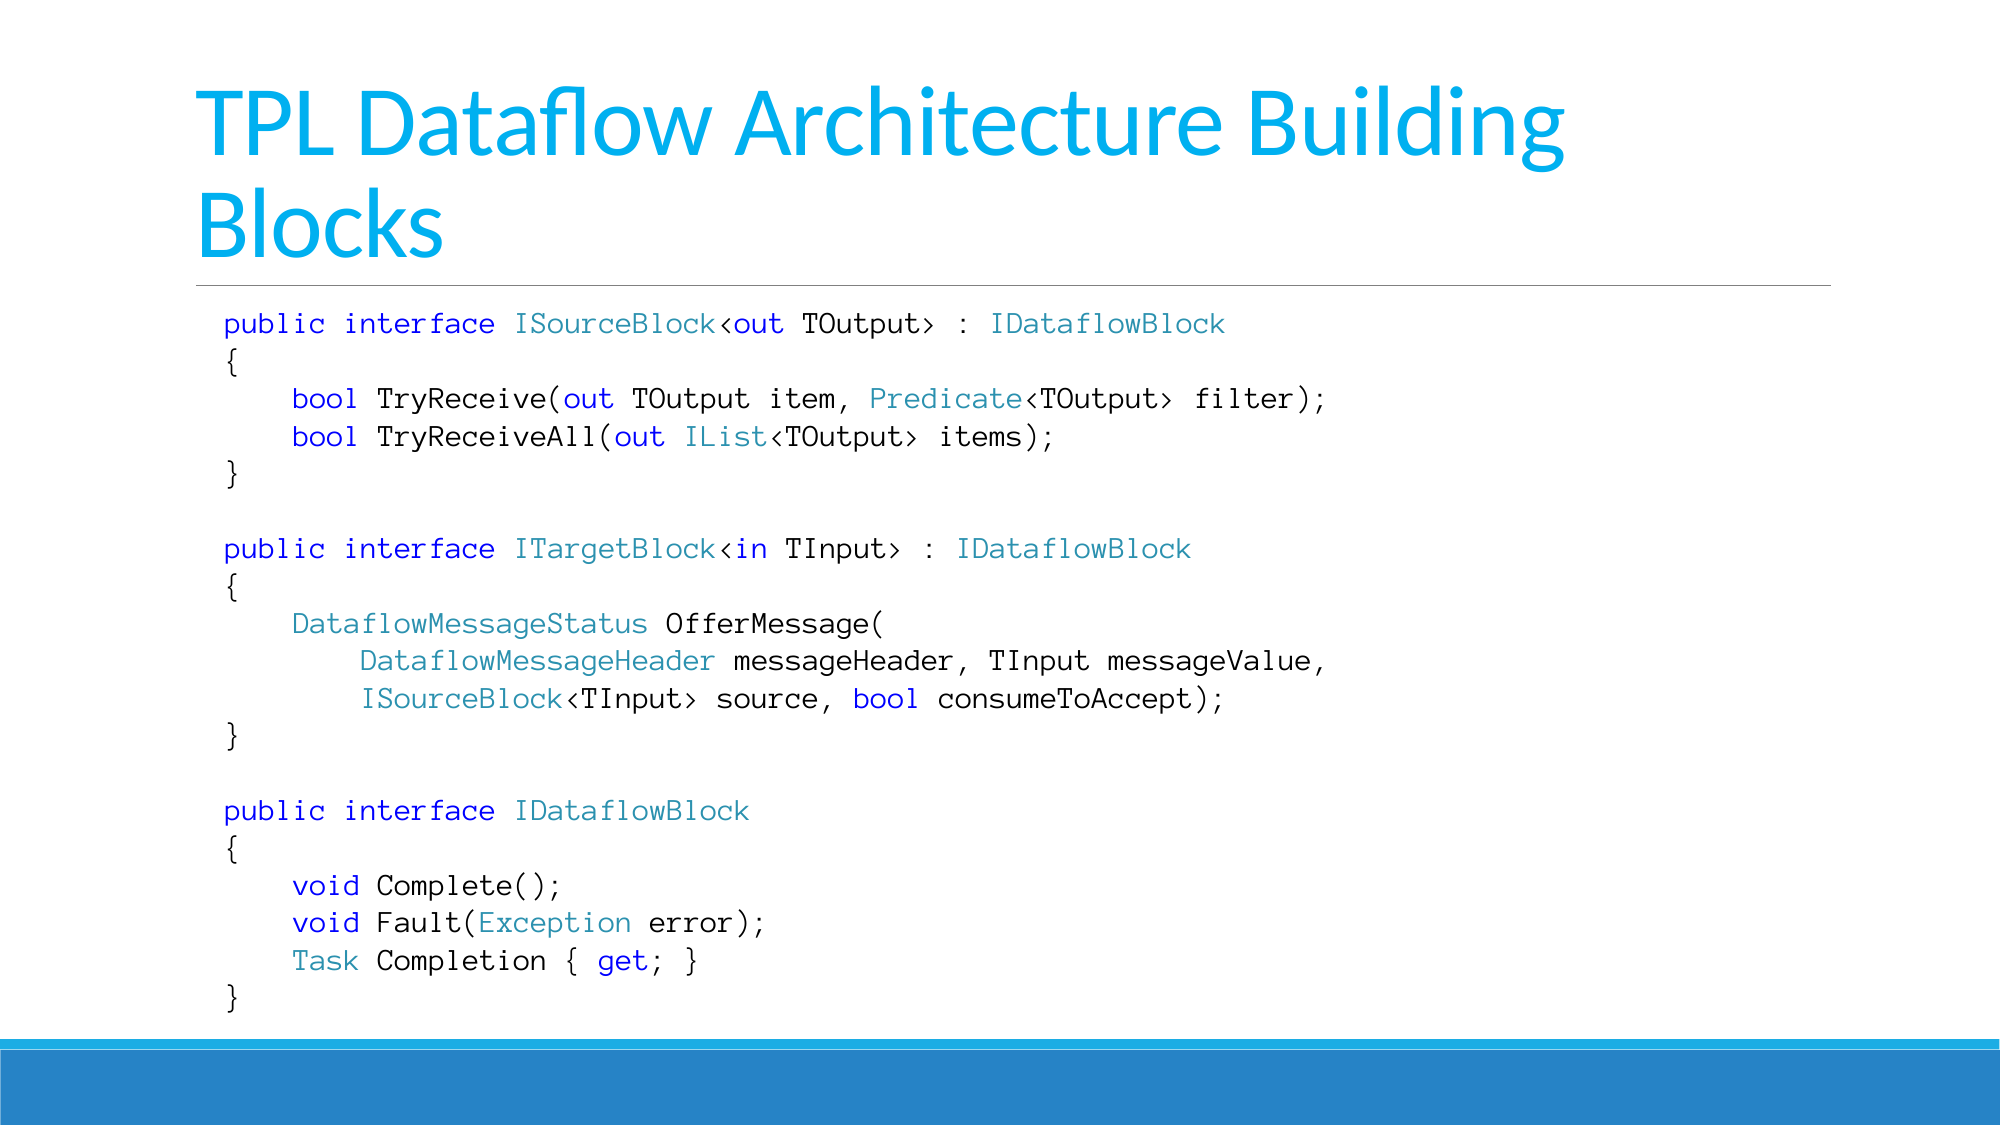

# TPL Dataflow Architecture Building Blocks
public interface ISourceBlock<out TOutput> : IDataflowBlock
{
    bool TryReceive(out TOutput item, Predicate<TOutput> filter);
    bool TryReceiveAll(out IList<TOutput> items);
}

public interface ITargetBlock<in TInput> : IDataflowBlock
{
    DataflowMessageStatus OfferMessage(
        DataflowMessageHeader messageHeader, TInput messageValue,
        ISourceBlock<TInput> source, bool consumeToAccept);
}

public interface IDataflowBlock
{
    void Complete();
    void Fault(Exception error);
    Task Completion { get; }
}